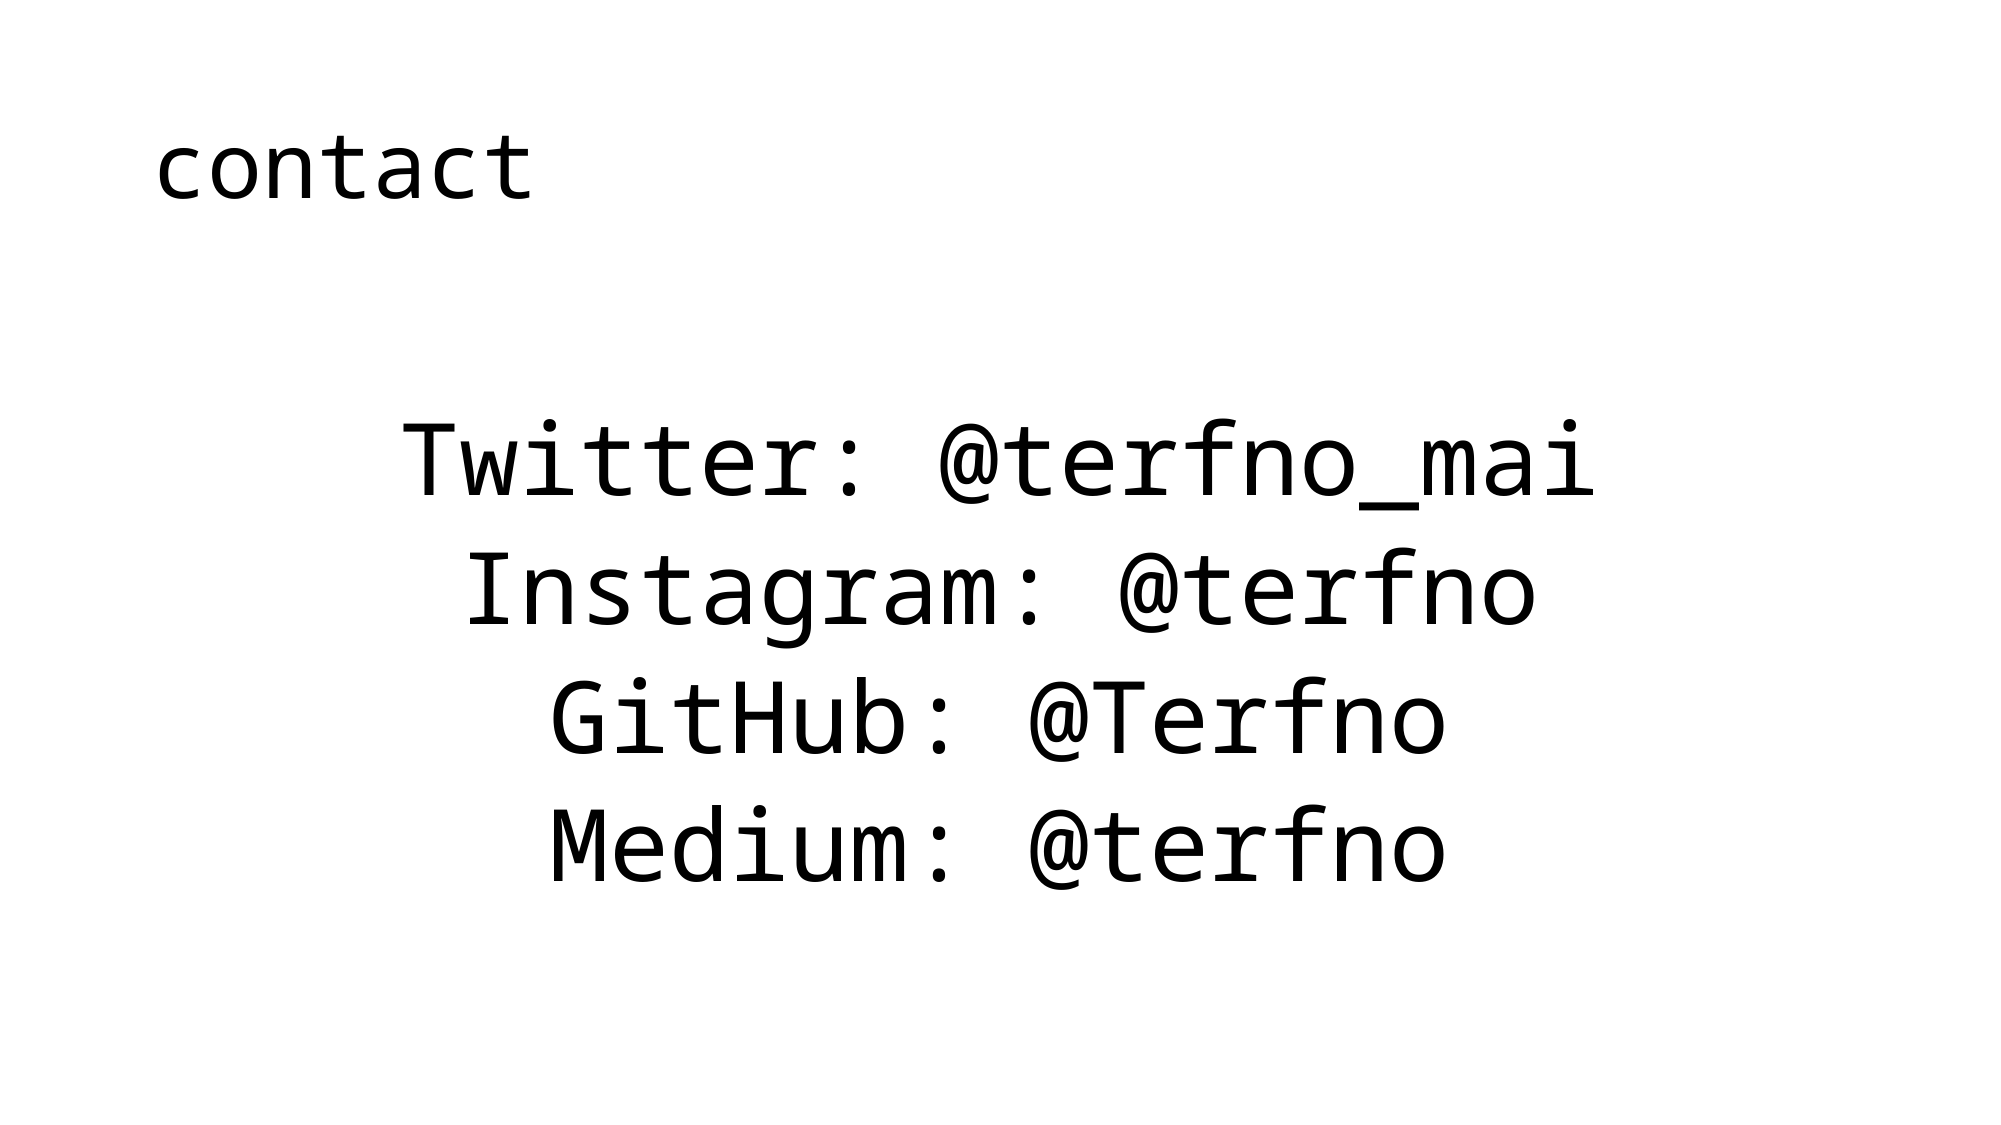

# contact
Twitter: @terfno_mai
Instagram: @terfno
GitHub: @Terfno
Medium: @terfno